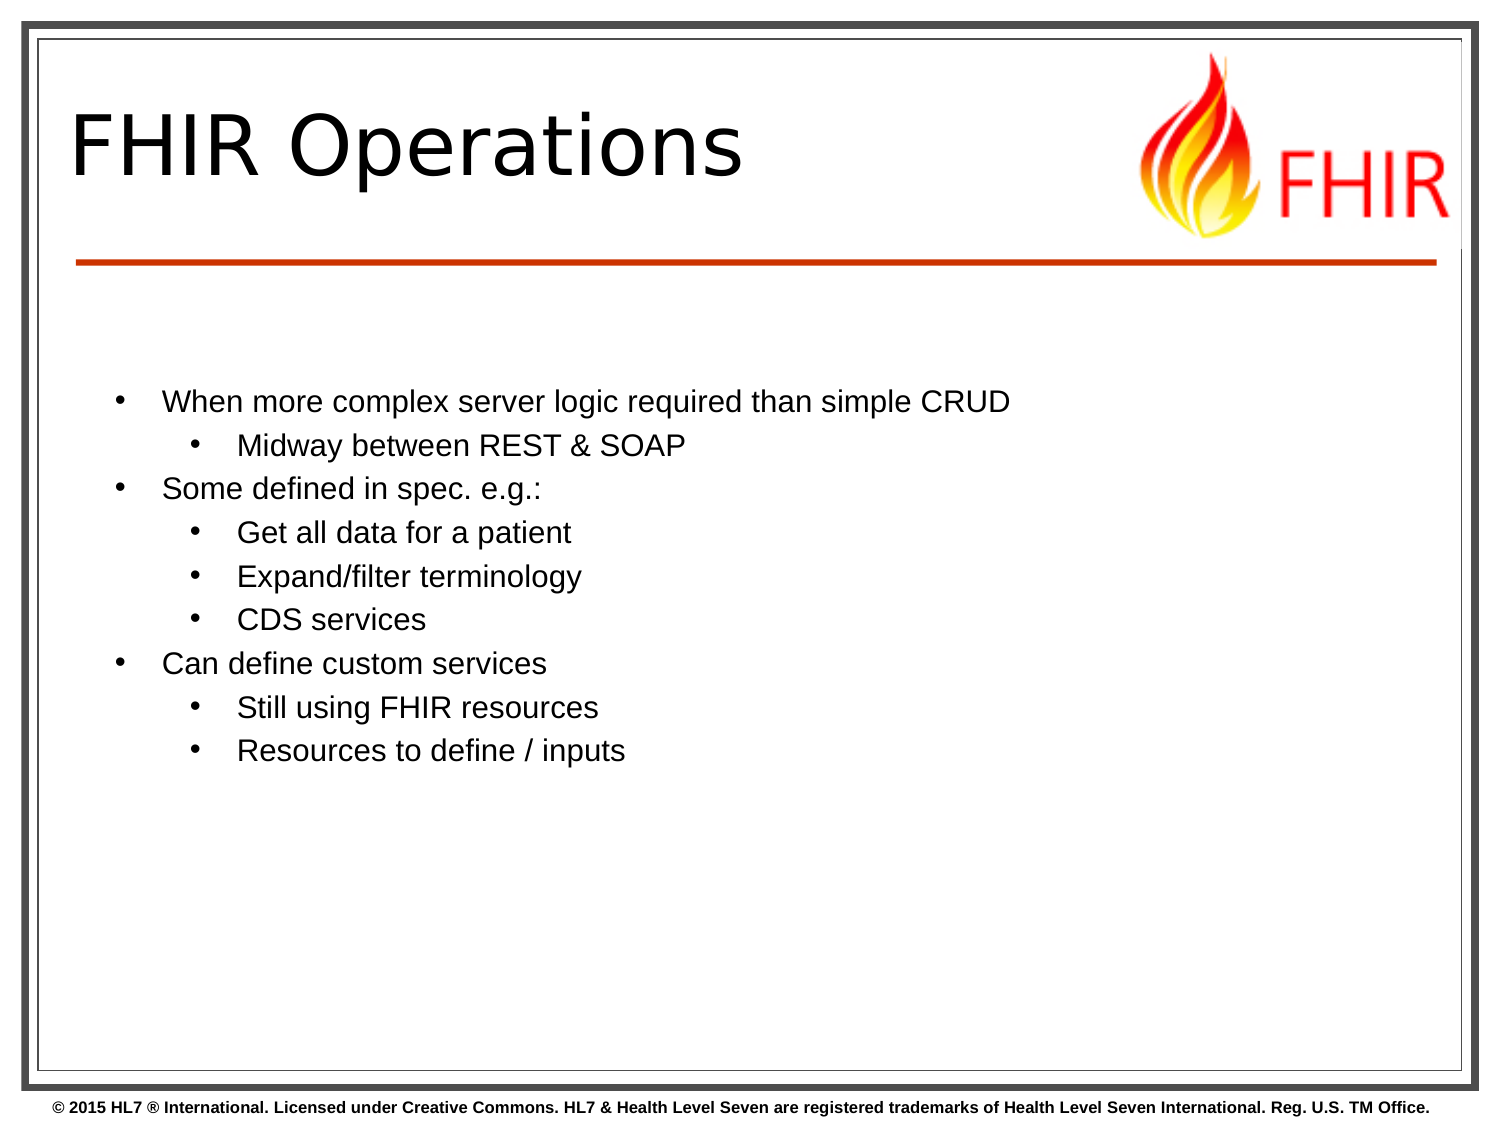

# FHIR Operations
When more complex server logic required than simple CRUD
Midway between REST & SOAP
Some defined in spec. e.g.:
Get all data for a patient
Expand/filter terminology
CDS services
Can define custom services
Still using FHIR resources
Resources to define / inputs